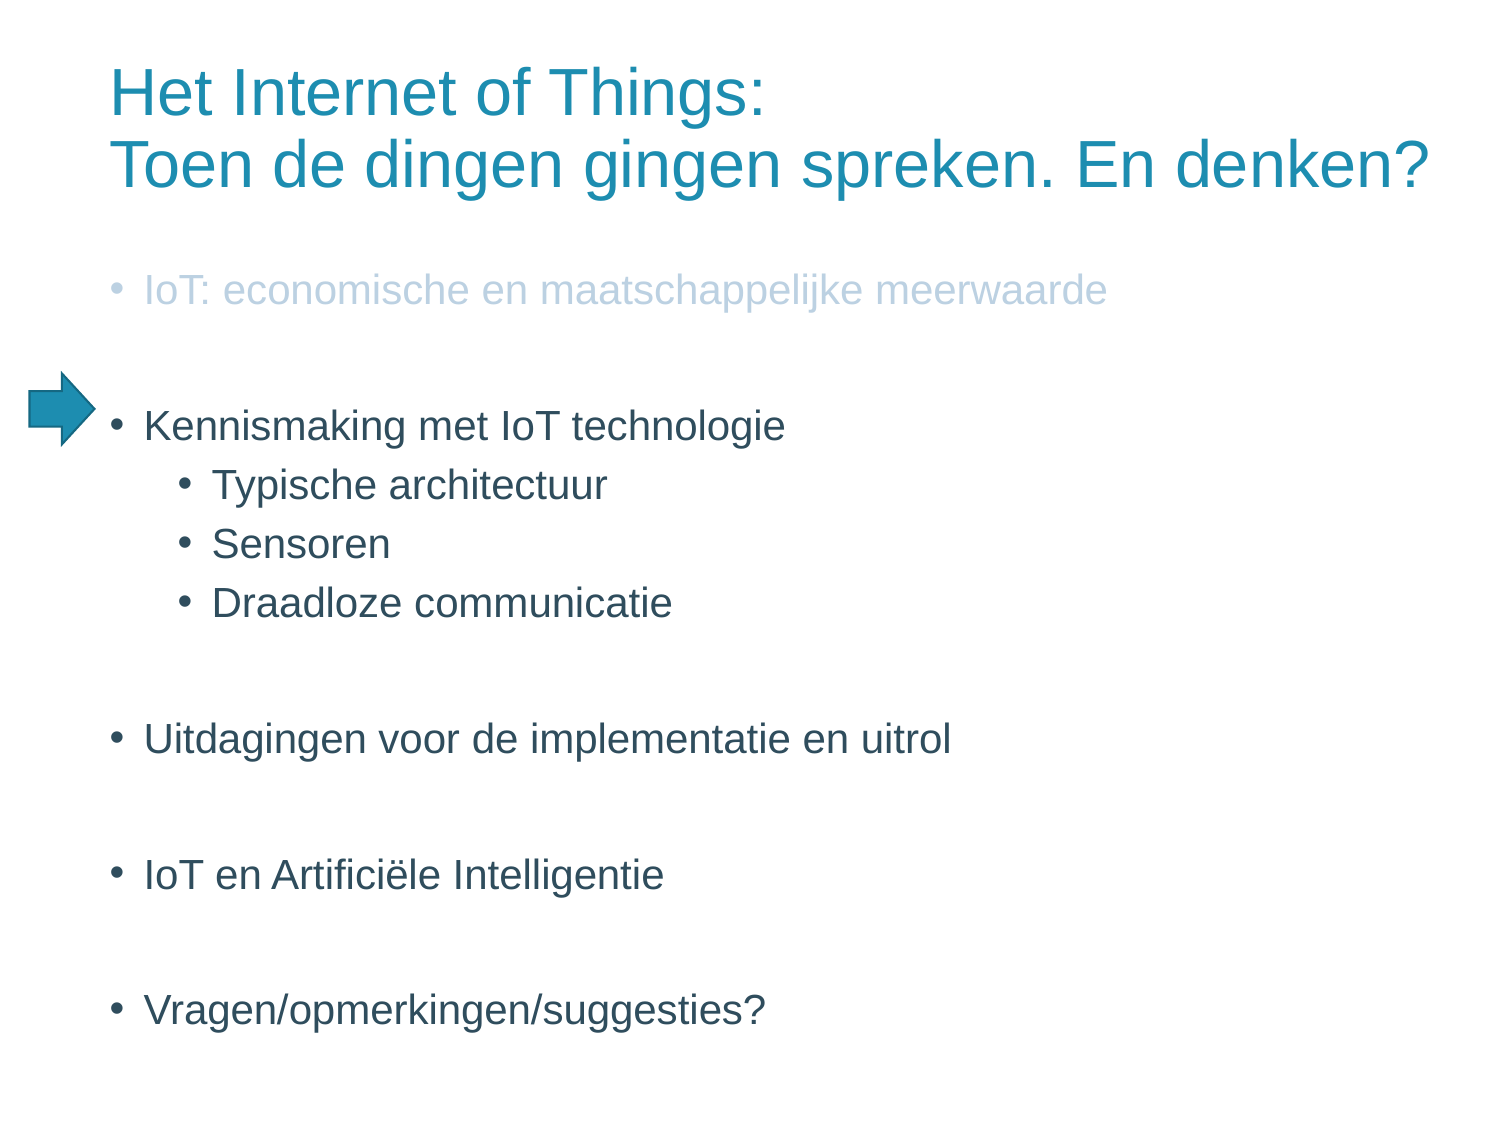

# Het Internet of Things: Toen de dingen gingen spreken. En denken?
IoT: economische en maatschappelijke meerwaarde

Kennismaking met IoT technologie
Typische architectuur
Sensoren
Draadloze communicatie

Uitdagingen voor de implementatie en uitrol

IoT en Artificiële Intelligentie

Vragen/opmerkingen/suggesties?

9
Faculteit, departement, dienst …